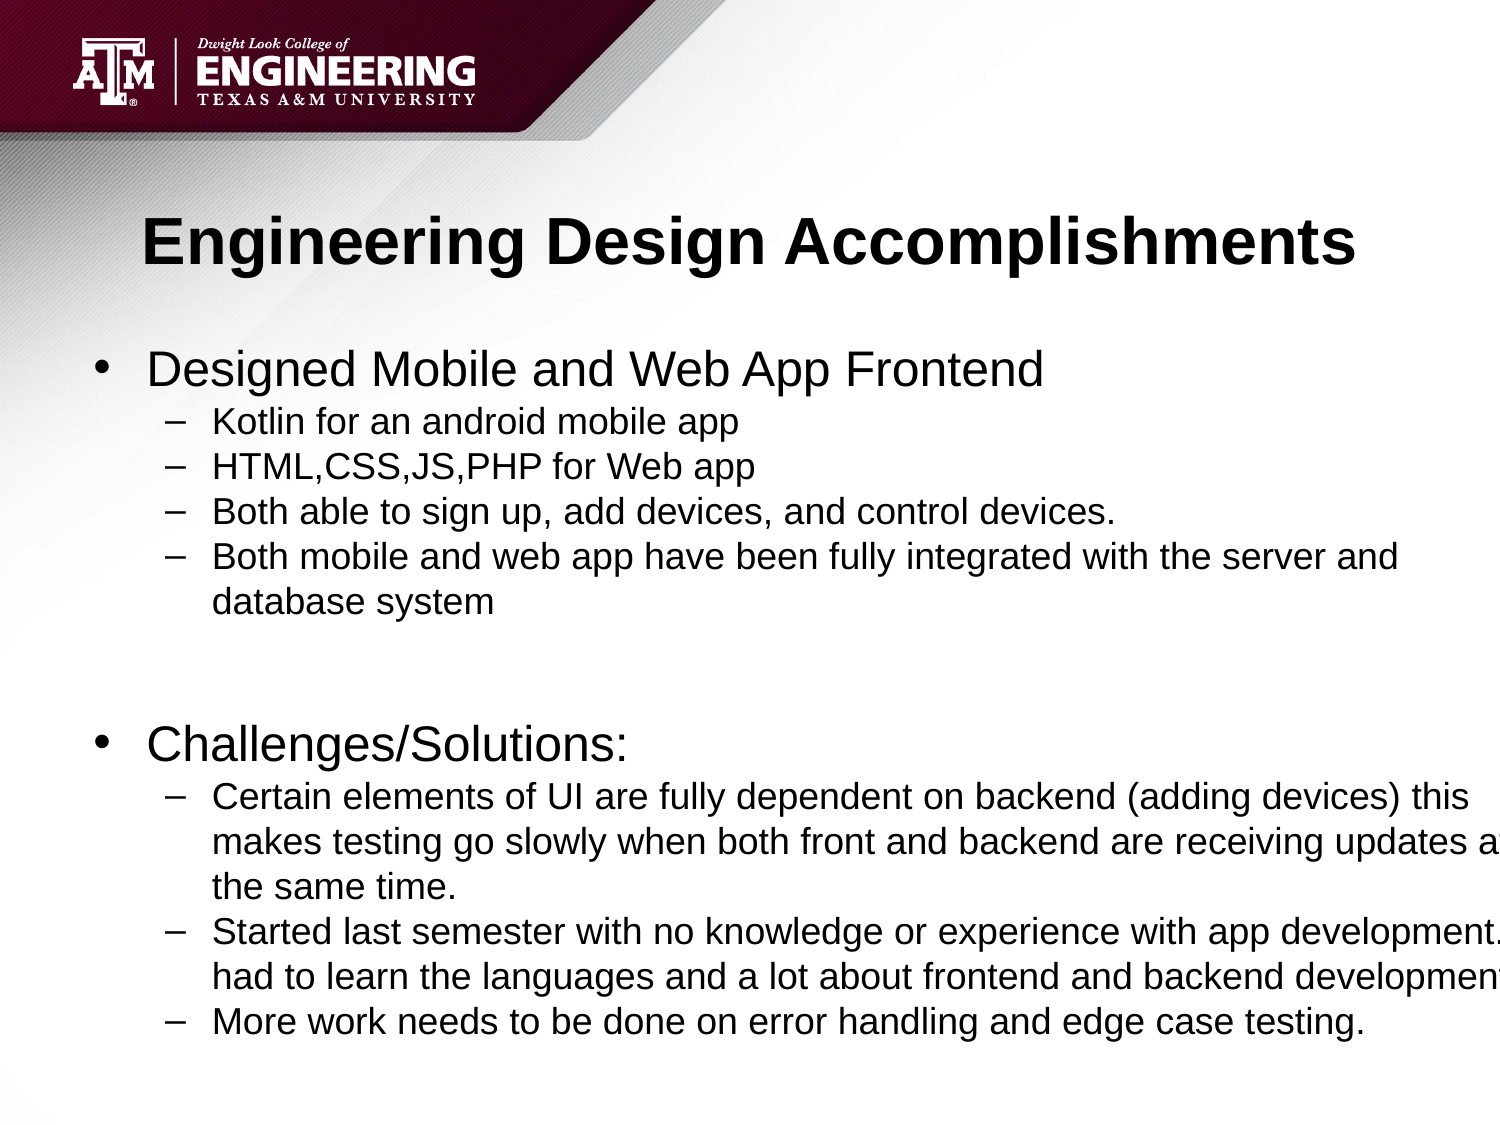

# Engineering Design Accomplishments
Designed Mobile and Web App Frontend
Kotlin for an android mobile app
HTML,CSS,JS,PHP for Web app
Both able to sign up, add devices, and control devices.
Both mobile and web app have been fully integrated with the server and database system

Challenges/Solutions:
Certain elements of UI are fully dependent on backend (adding devices) this makes testing go slowly when both front and backend are receiving updates at the same time.
Started last semester with no knowledge or experience with app development. I had to learn the languages and a lot about frontend and backend development.
More work needs to be done on error handling and edge case testing.